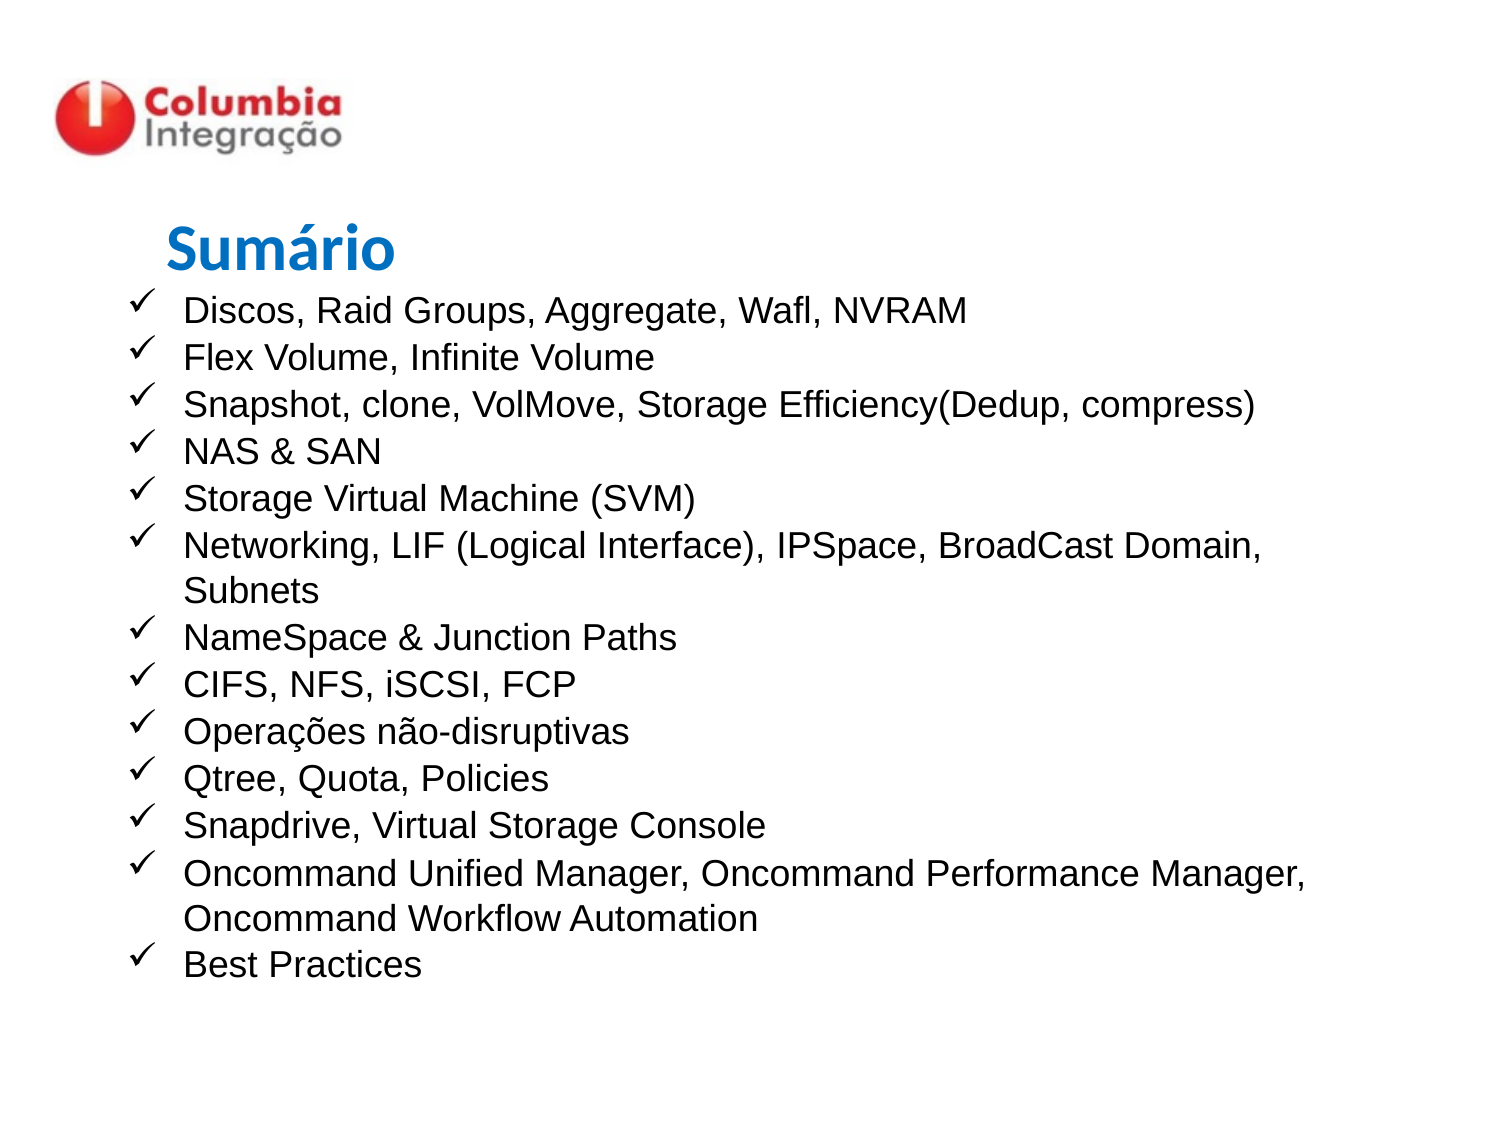

Sumário
Discos, Raid Groups, Aggregate, Wafl, NVRAM
Flex Volume, Infinite Volume
Snapshot, clone, VolMove, Storage Efficiency(Dedup, compress)
NAS & SAN
Storage Virtual Machine (SVM)
Networking, LIF (Logical Interface), IPSpace, BroadCast Domain, Subnets
NameSpace & Junction Paths
CIFS, NFS, iSCSI, FCP
Operações não-disruptivas
Qtree, Quota, Policies
Snapdrive, Virtual Storage Console
Oncommand Unified Manager, Oncommand Performance Manager, Oncommand Workflow Automation
Best Practices